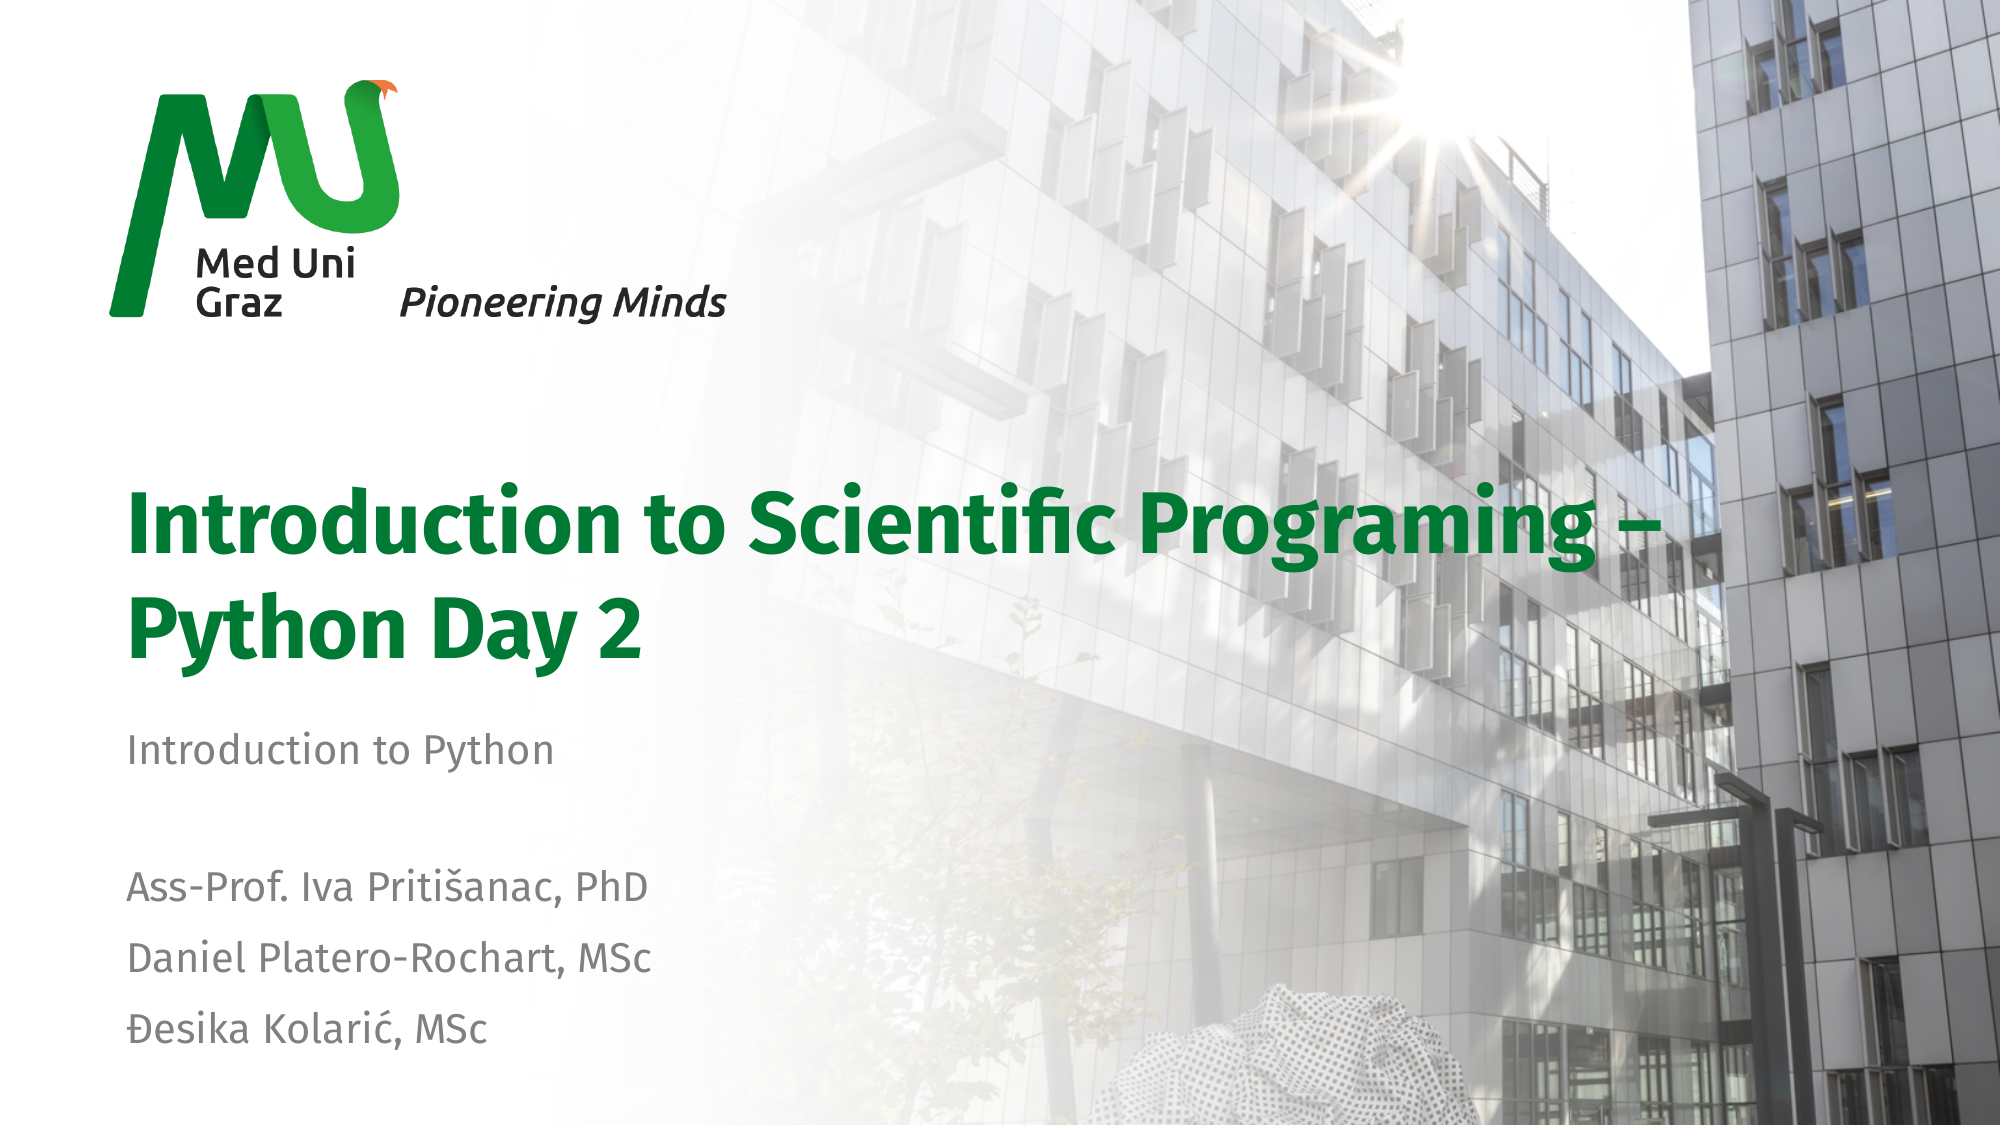

# Introduction to Scientific Programing – Python Day 2
Introduction to Python

Ass-Prof. Iva Pritišanac, PhD
Daniel Platero-Rochart, MSc
Ðesika Kolarić, MSc